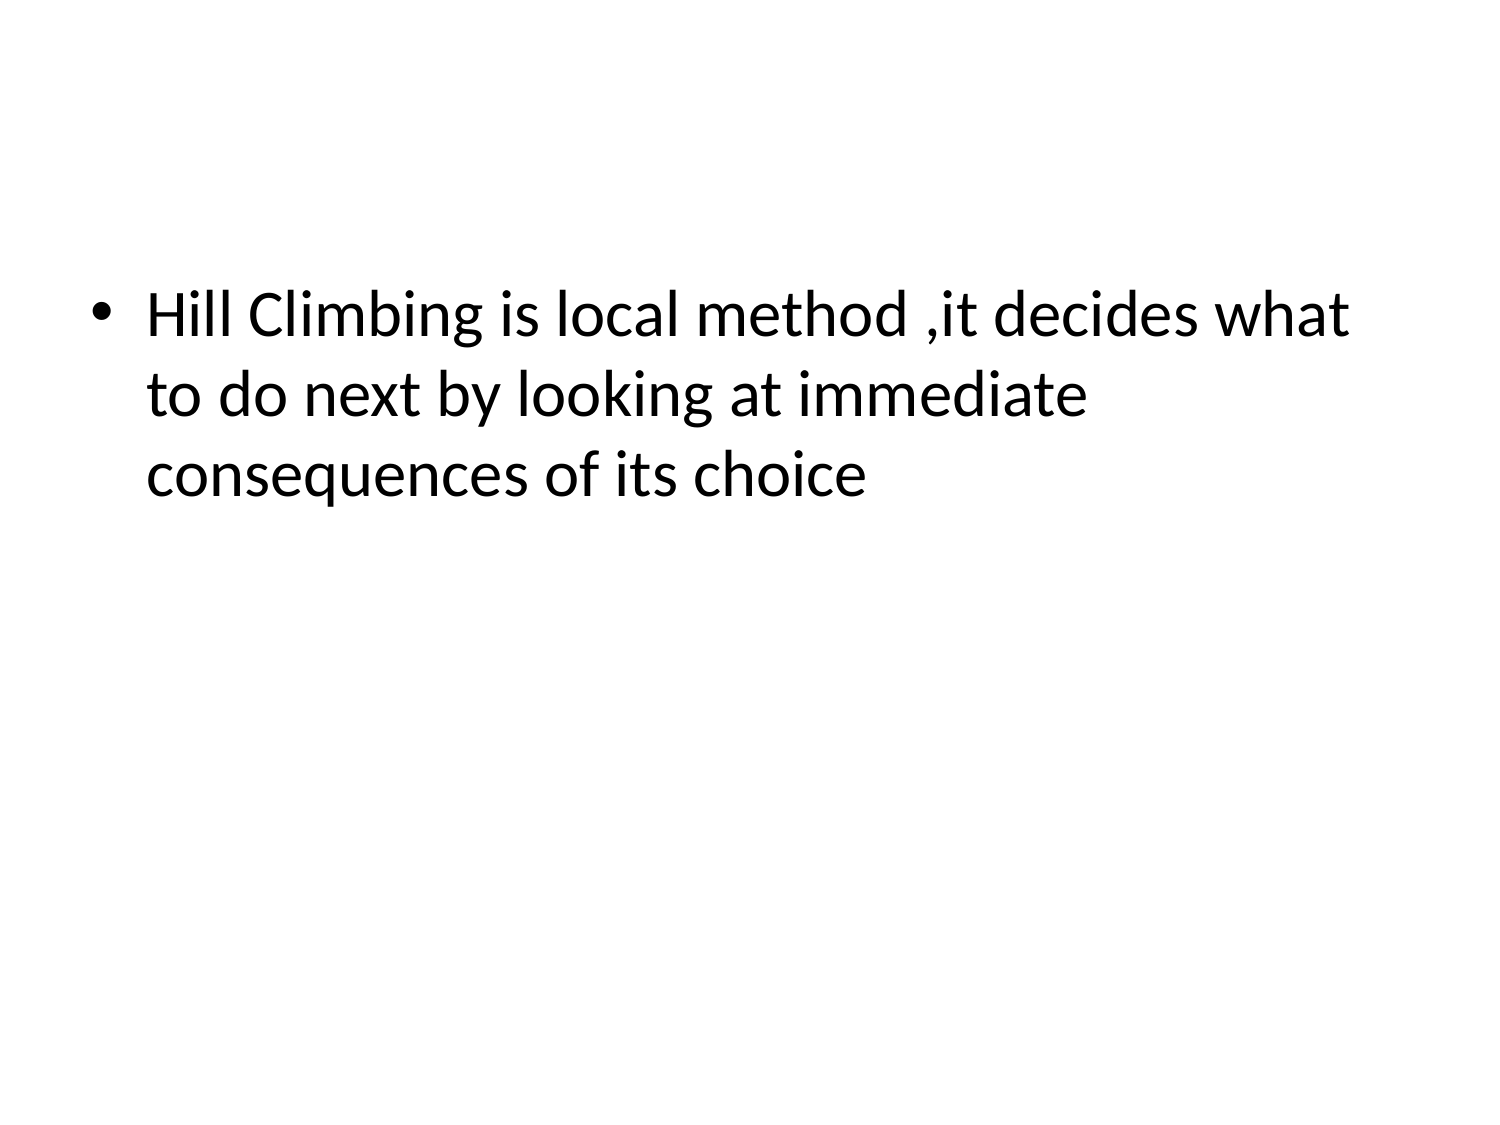

Hill Climbing is local method ,it decides what to do next by looking at immediate consequences of its choice